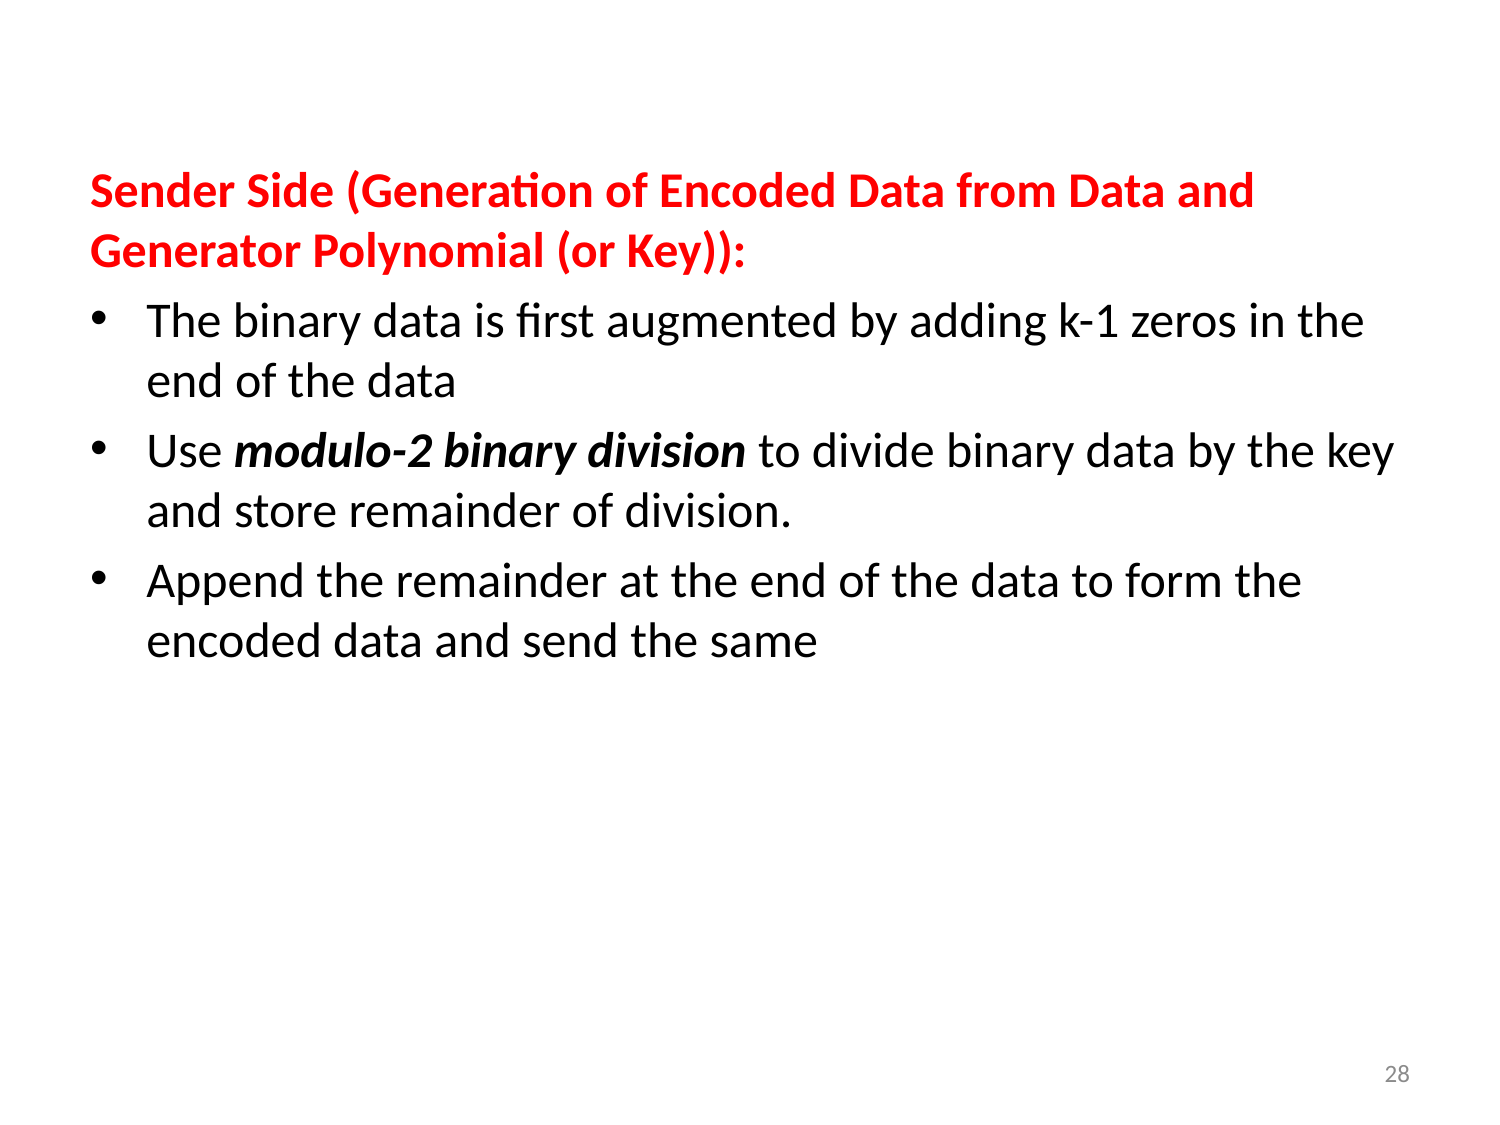

Sender Side (Generation of Encoded Data from Data and Generator Polynomial (or Key)):
The binary data is first augmented by adding k-1 zeros in the end of the data
Use modulo-2 binary division to divide binary data by the key and store remainder of division.
Append the remainder at the end of the data to form the encoded data and send the same

28